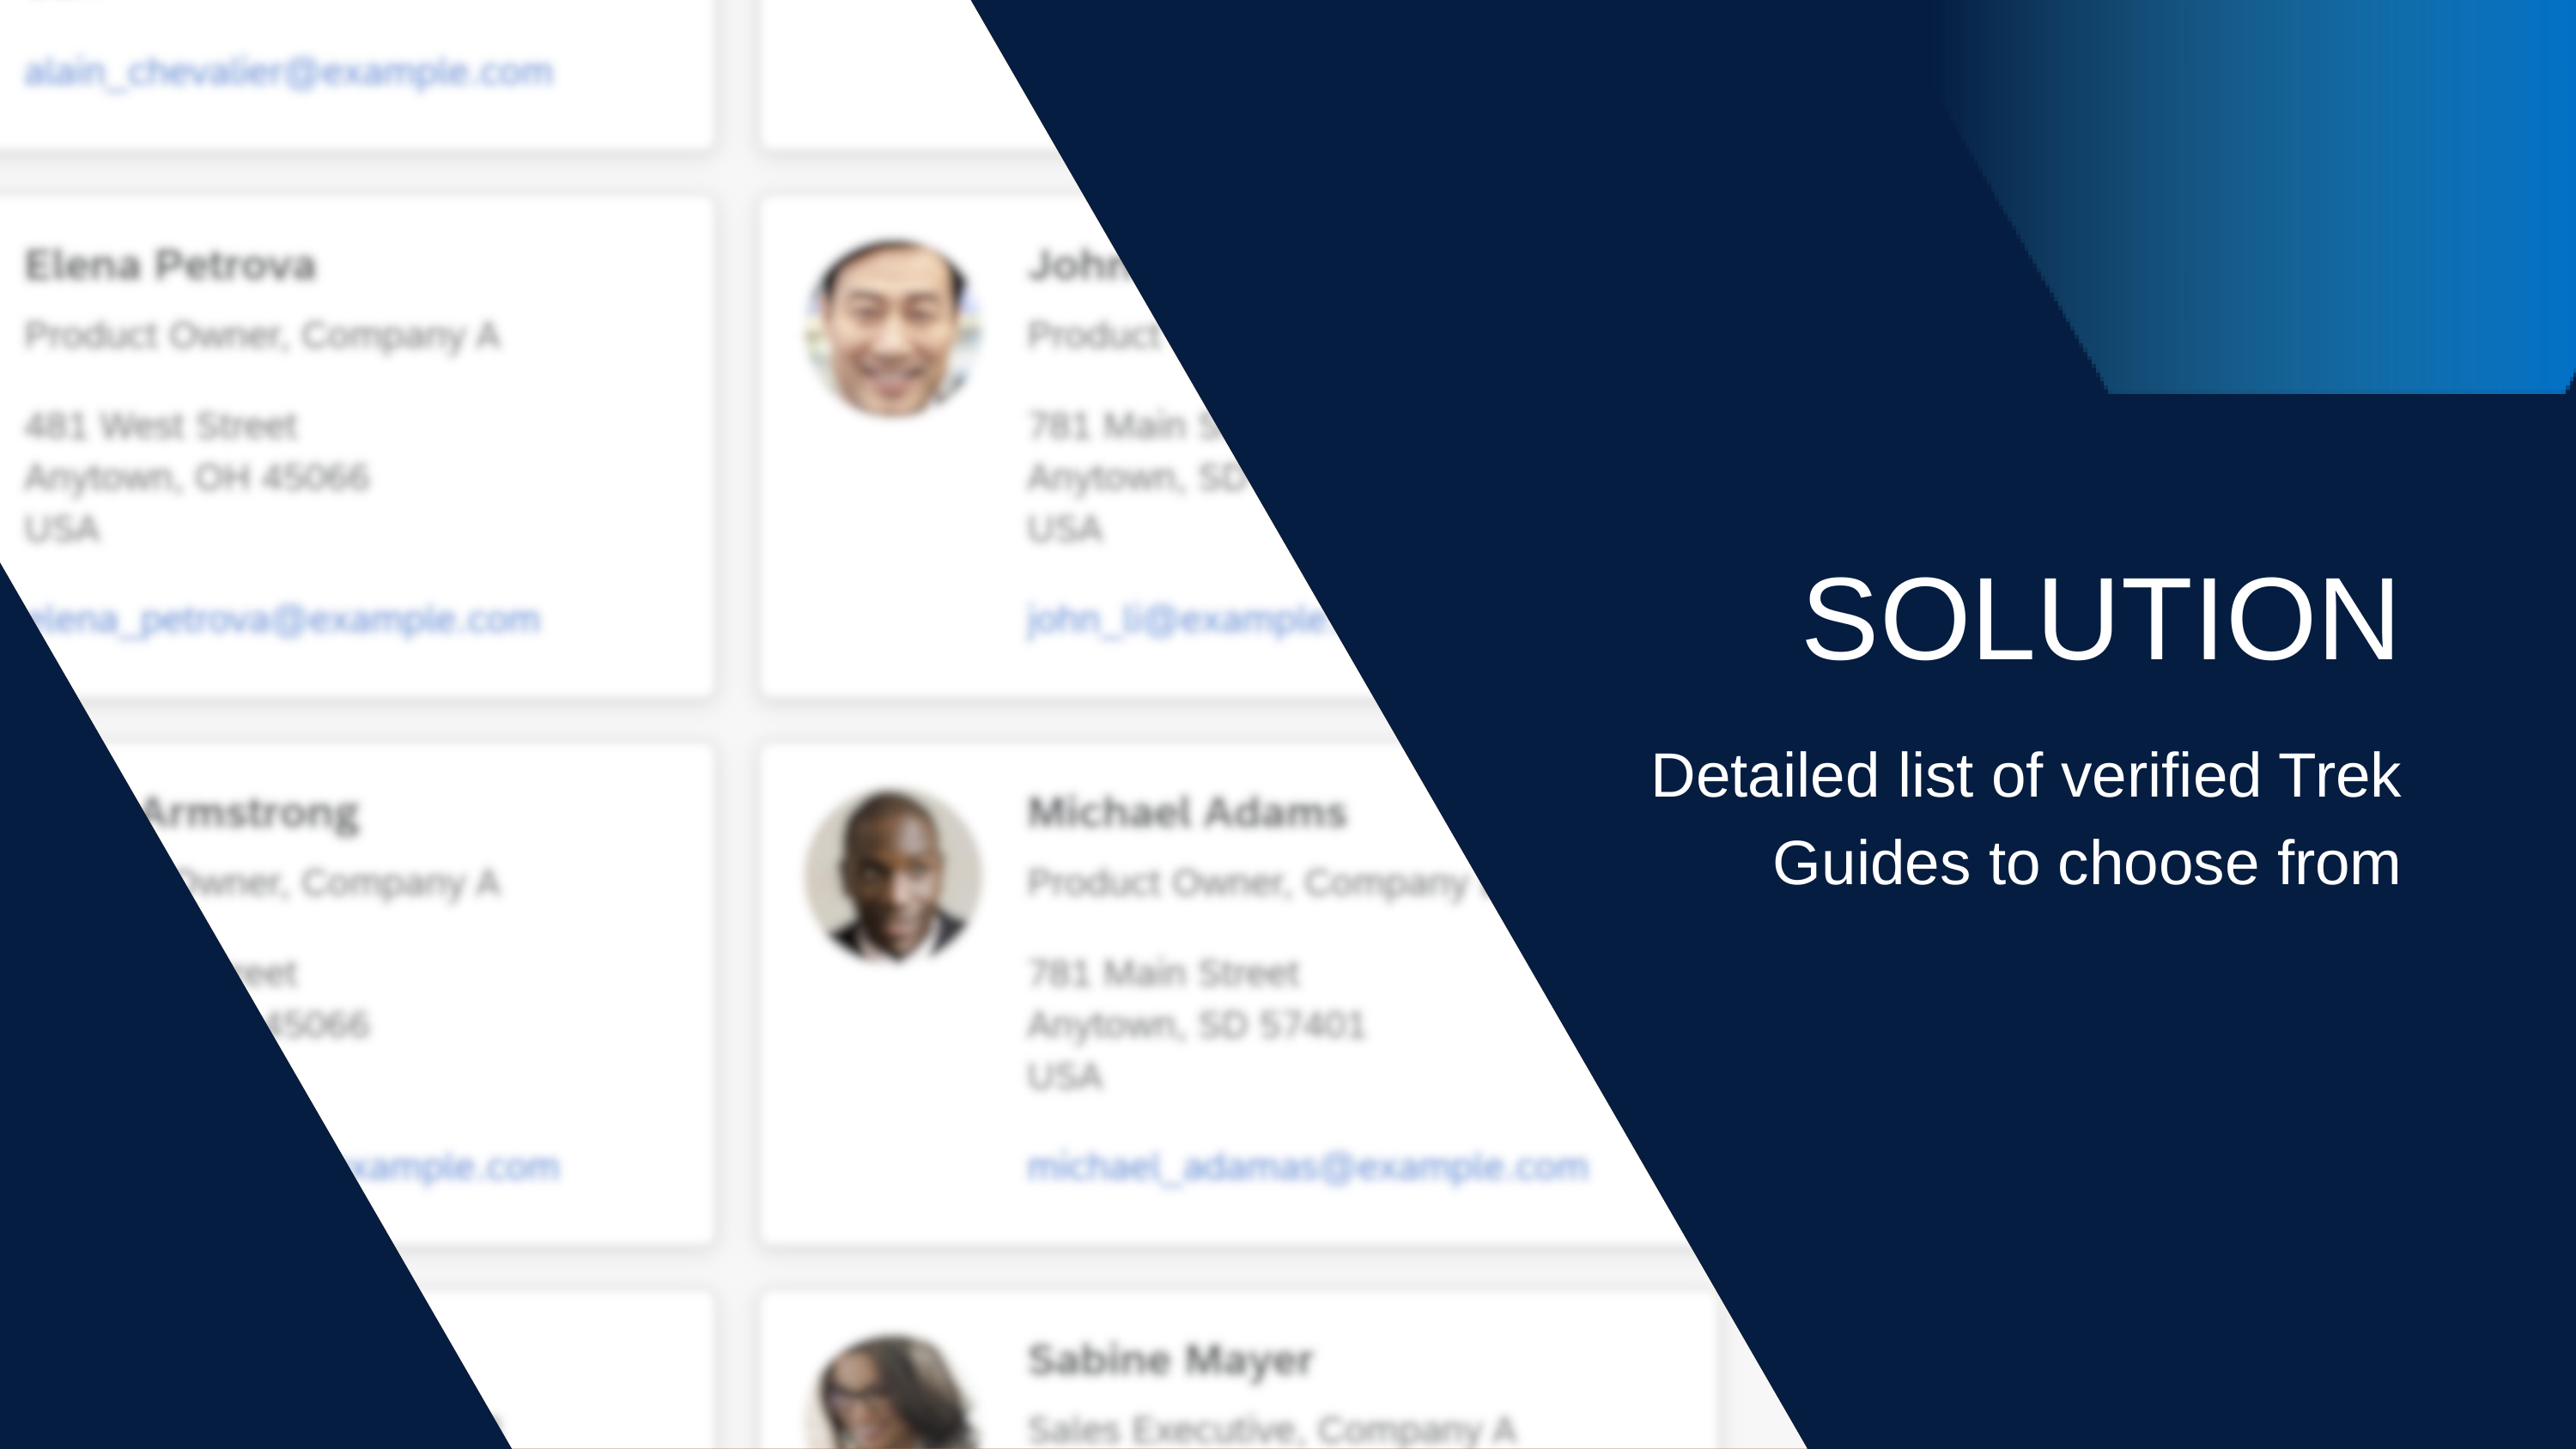

SOLUTION
Detailed list of verified Trek Guides to choose from